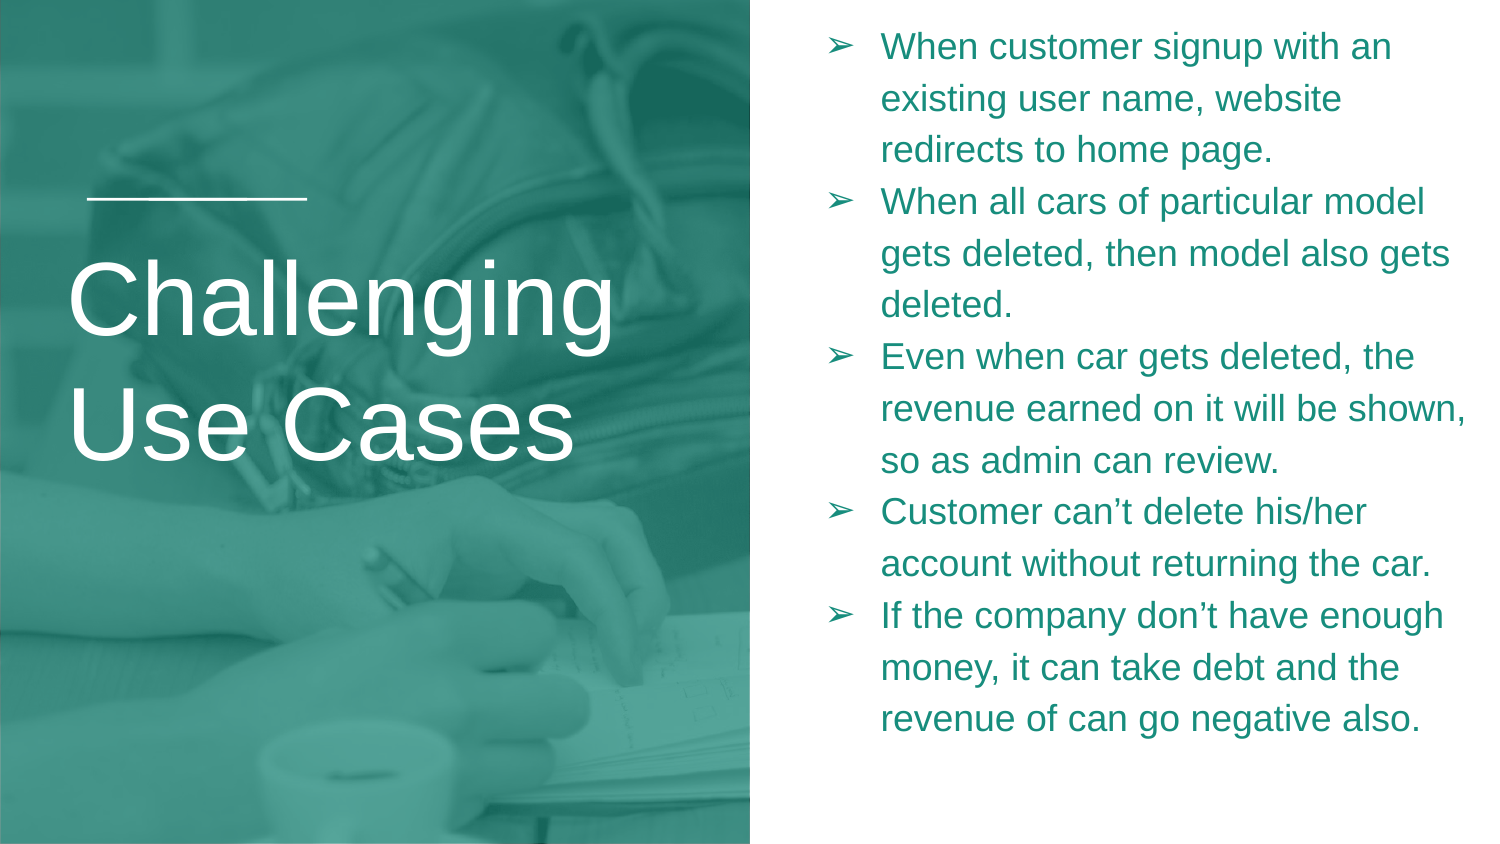

When customer signup with an existing user name, website redirects to home page.
When all cars of particular model gets deleted, then model also gets deleted.
Even when car gets deleted, the revenue earned on it will be shown, so as admin can review.
Customer can’t delete his/her account without returning the car.
If the company don’t have enough money, it can take debt and the revenue of can go negative also.
# Challenging Use Cases